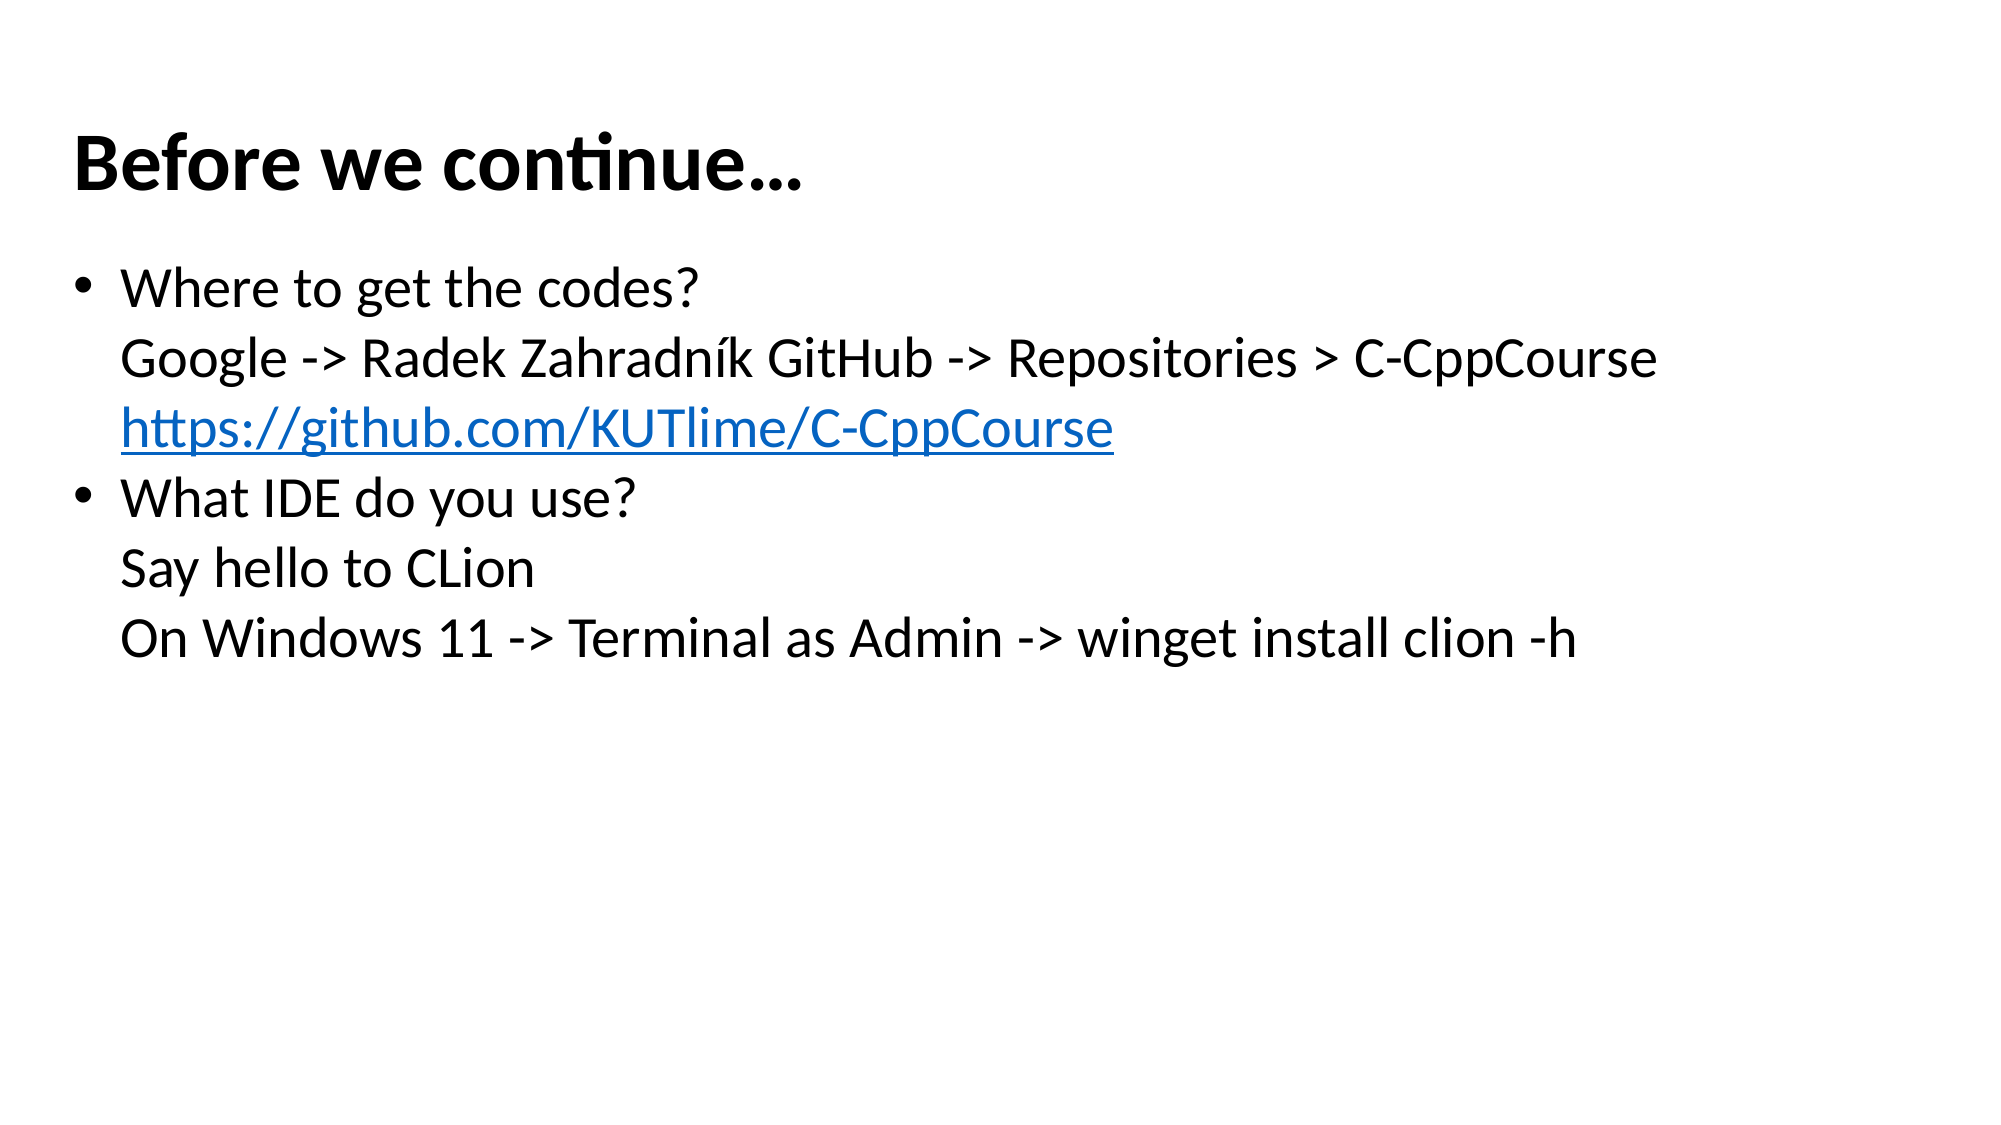

Before we continue…
Where to get the codes?
Google -> Radek Zahradník GitHub -> Repositories > C-CppCourse
https://github.com/KUTlime/C-CppCourse
What IDE do you use?
Say hello to CLion
On Windows 11 -> Terminal as Admin -> winget install clion -h